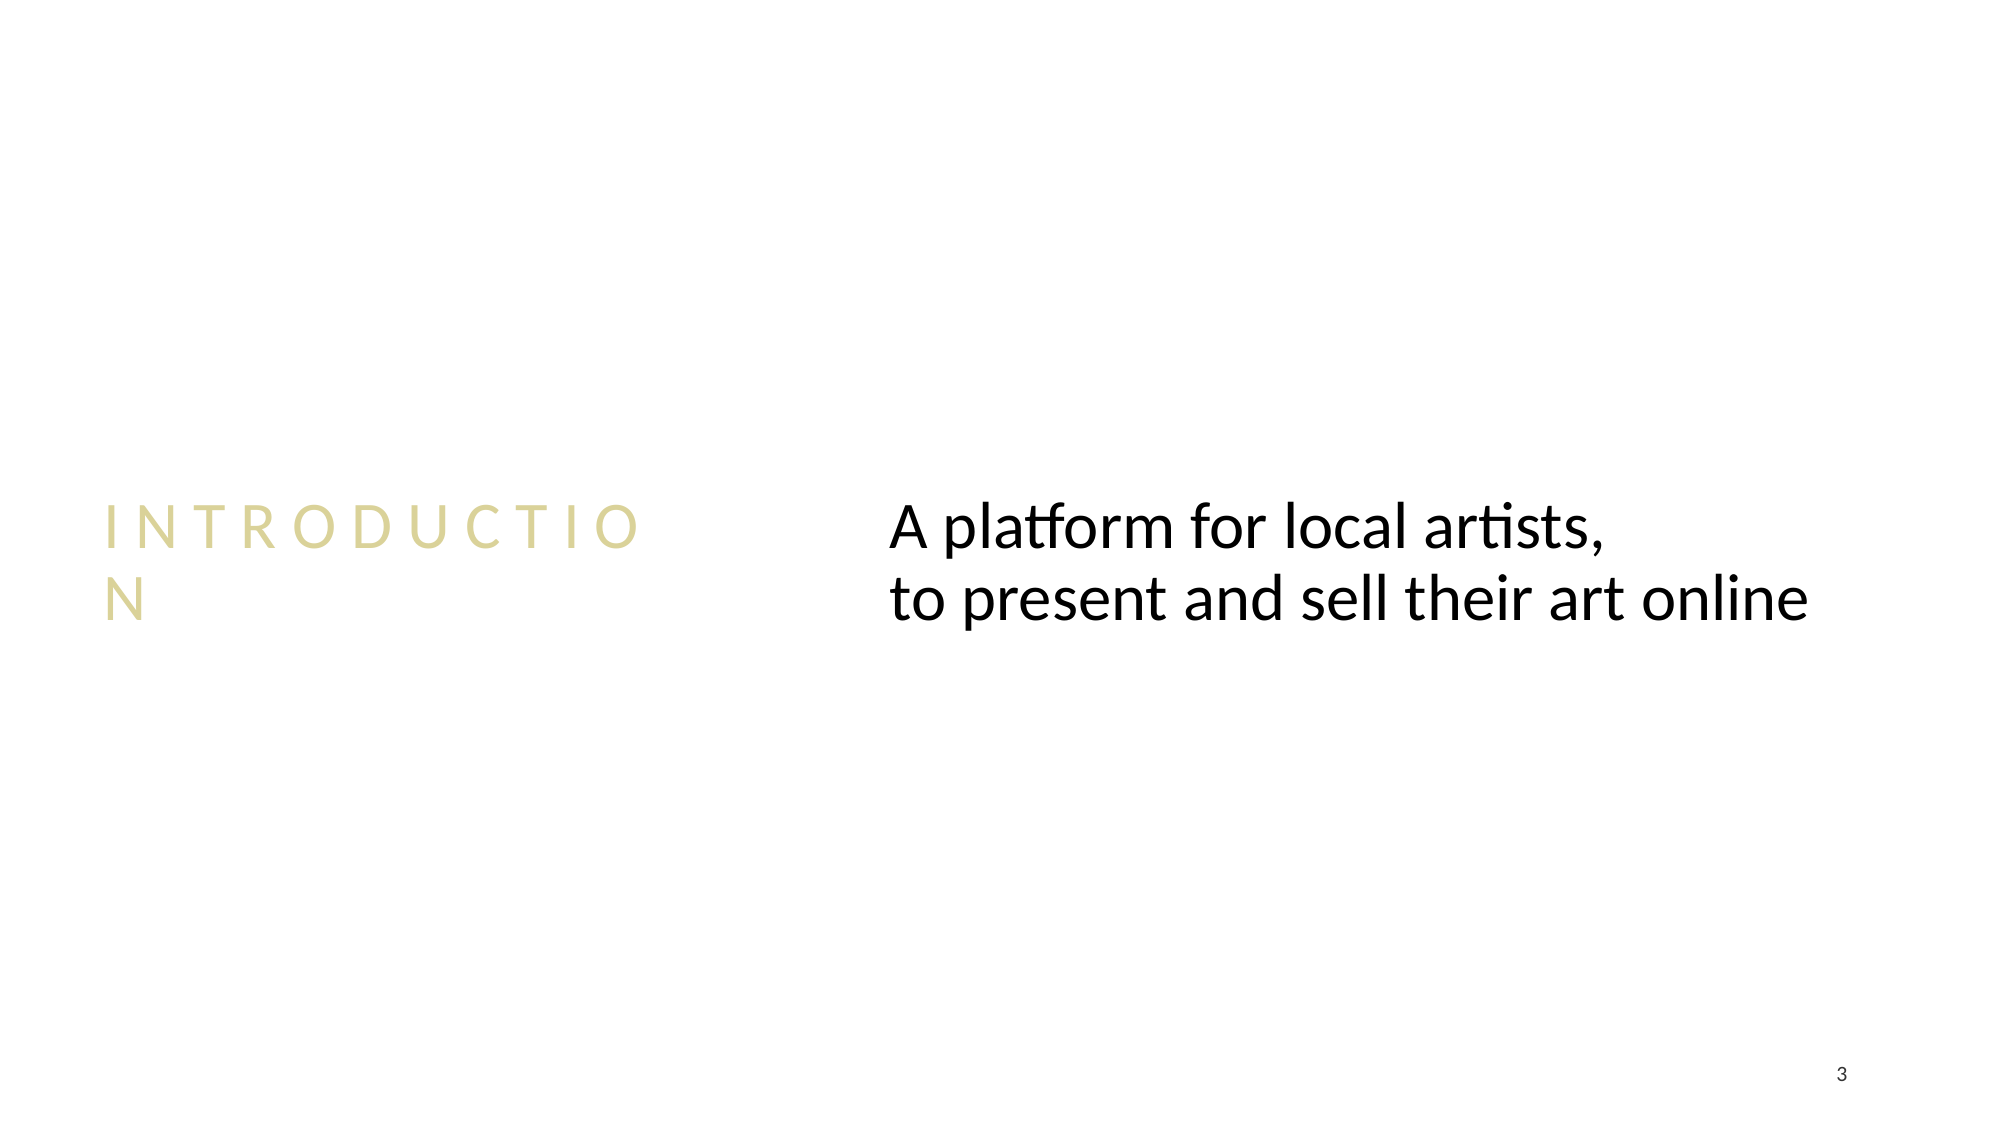

A platform for local artists,
to present and sell their art online
# I N T R O D U C T I O N
M A L E R E I     Usability Testing and Verification
3